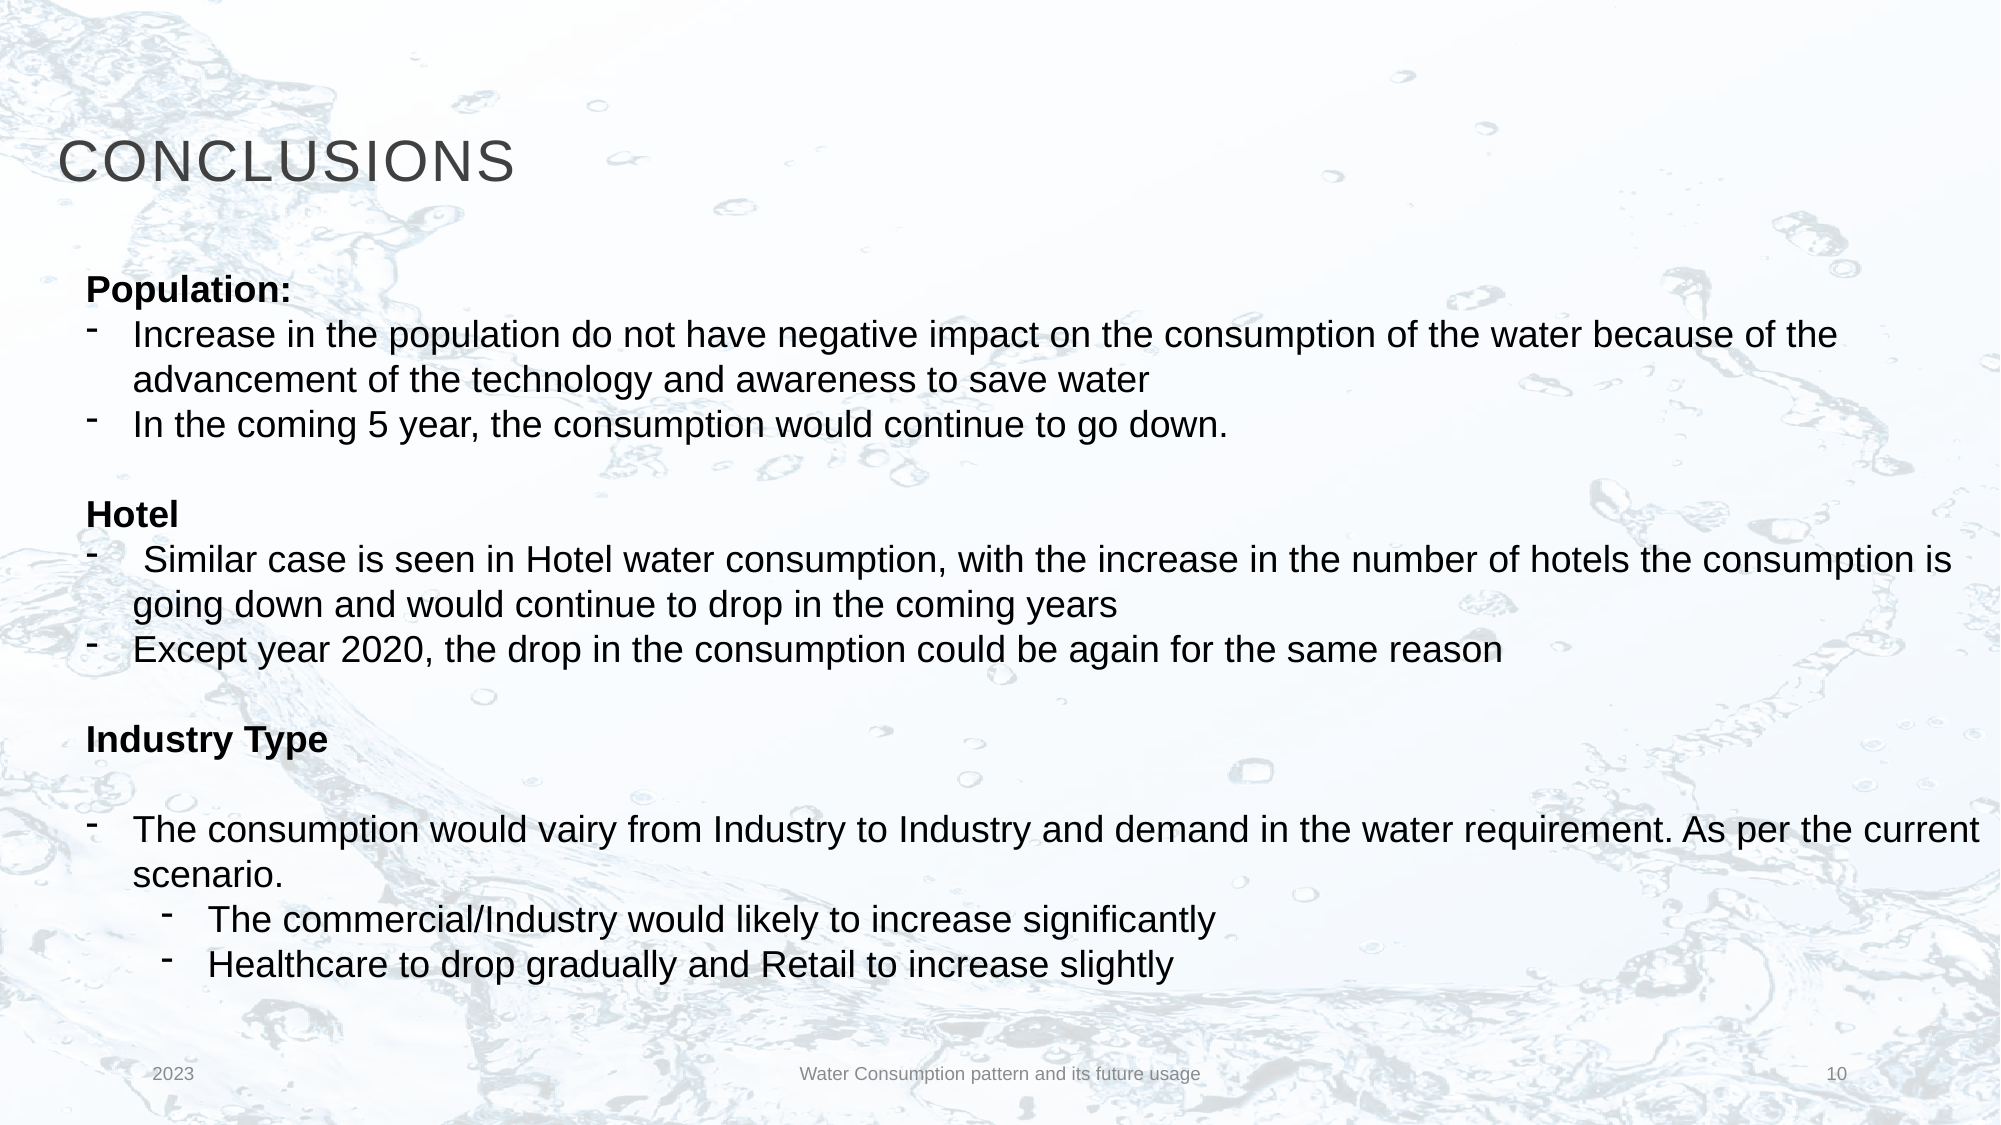

# Conclusions
Population:
Increase in the population do not have negative impact on the consumption of the water because of the advancement of the technology and awareness to save water
In the coming 5 year, the consumption would continue to go down.

Hotel
 Similar case is seen in Hotel water consumption, with the increase in the number of hotels the consumption is going down and would continue to drop in the coming years
Except year 2020, the drop in the consumption could be again for the same reason

Industry Type

The consumption would vairy from Industry to Industry and demand in the water requirement. As per the current scenario.
The commercial/Industry would likely to increase significantly
Healthcare to drop gradually and Retail to increase slightly
2023
Water Consumption pattern and its future usage
10